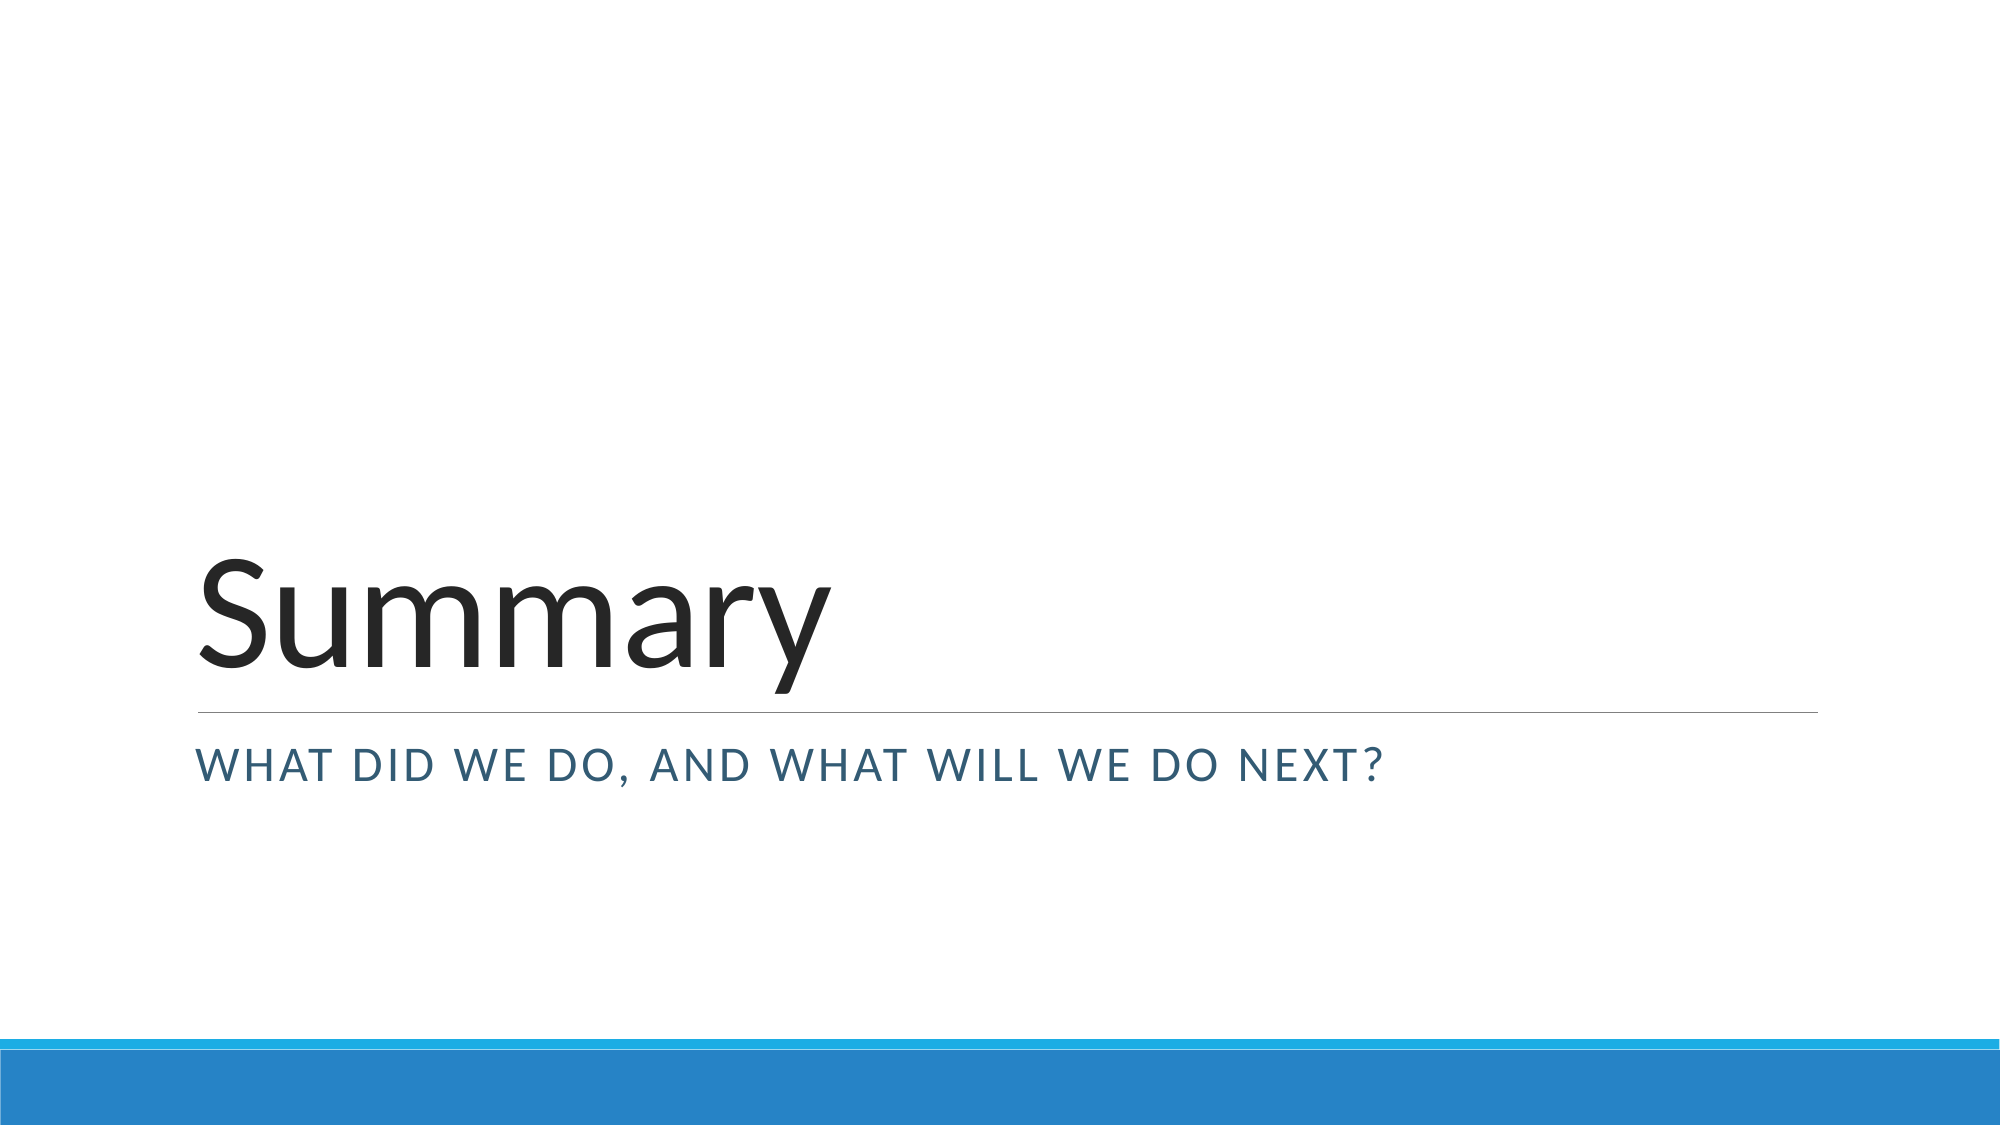

# Summary
What did we do, and what will we do next?